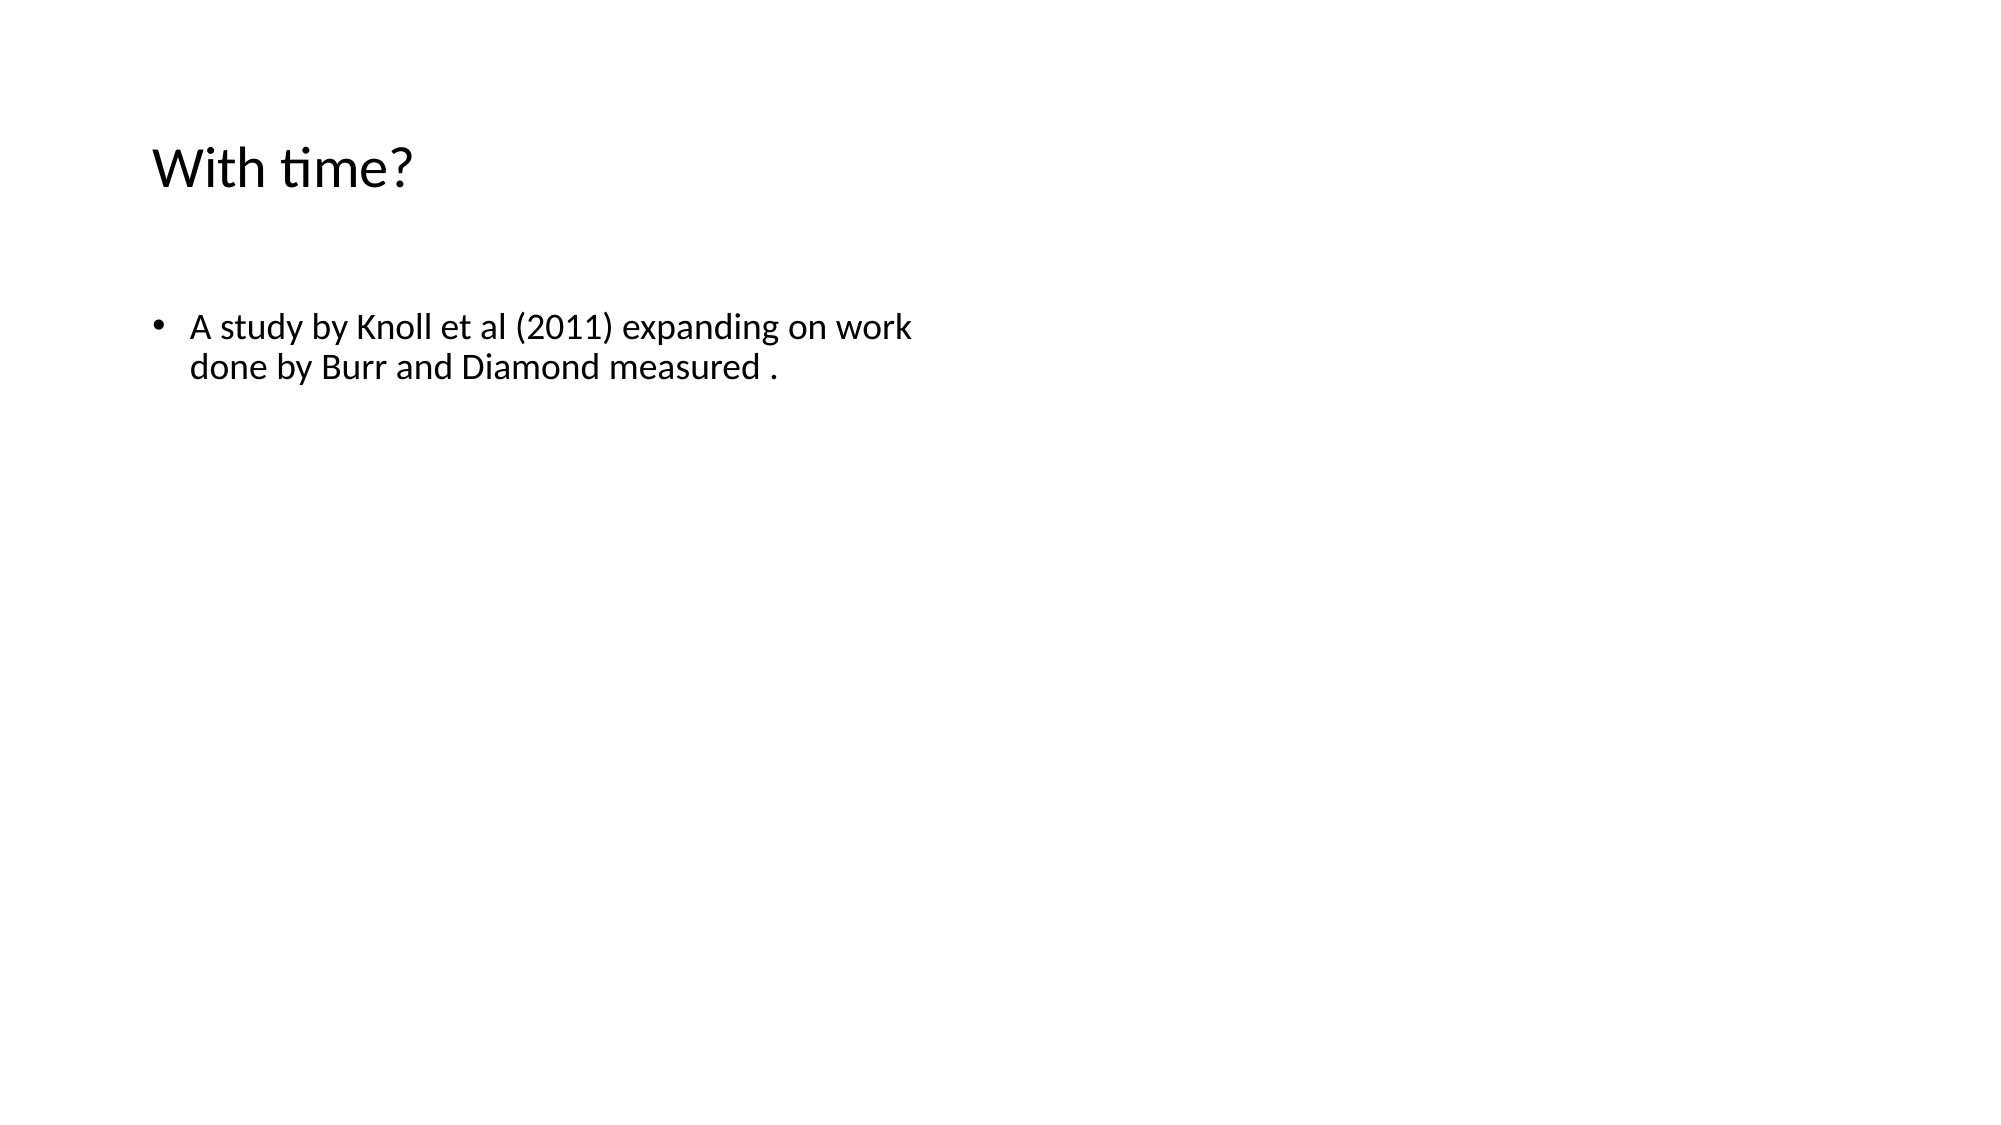

# With time?
A study by Knoll et al (2011) expanding on work done by Burr and Diamond measured .